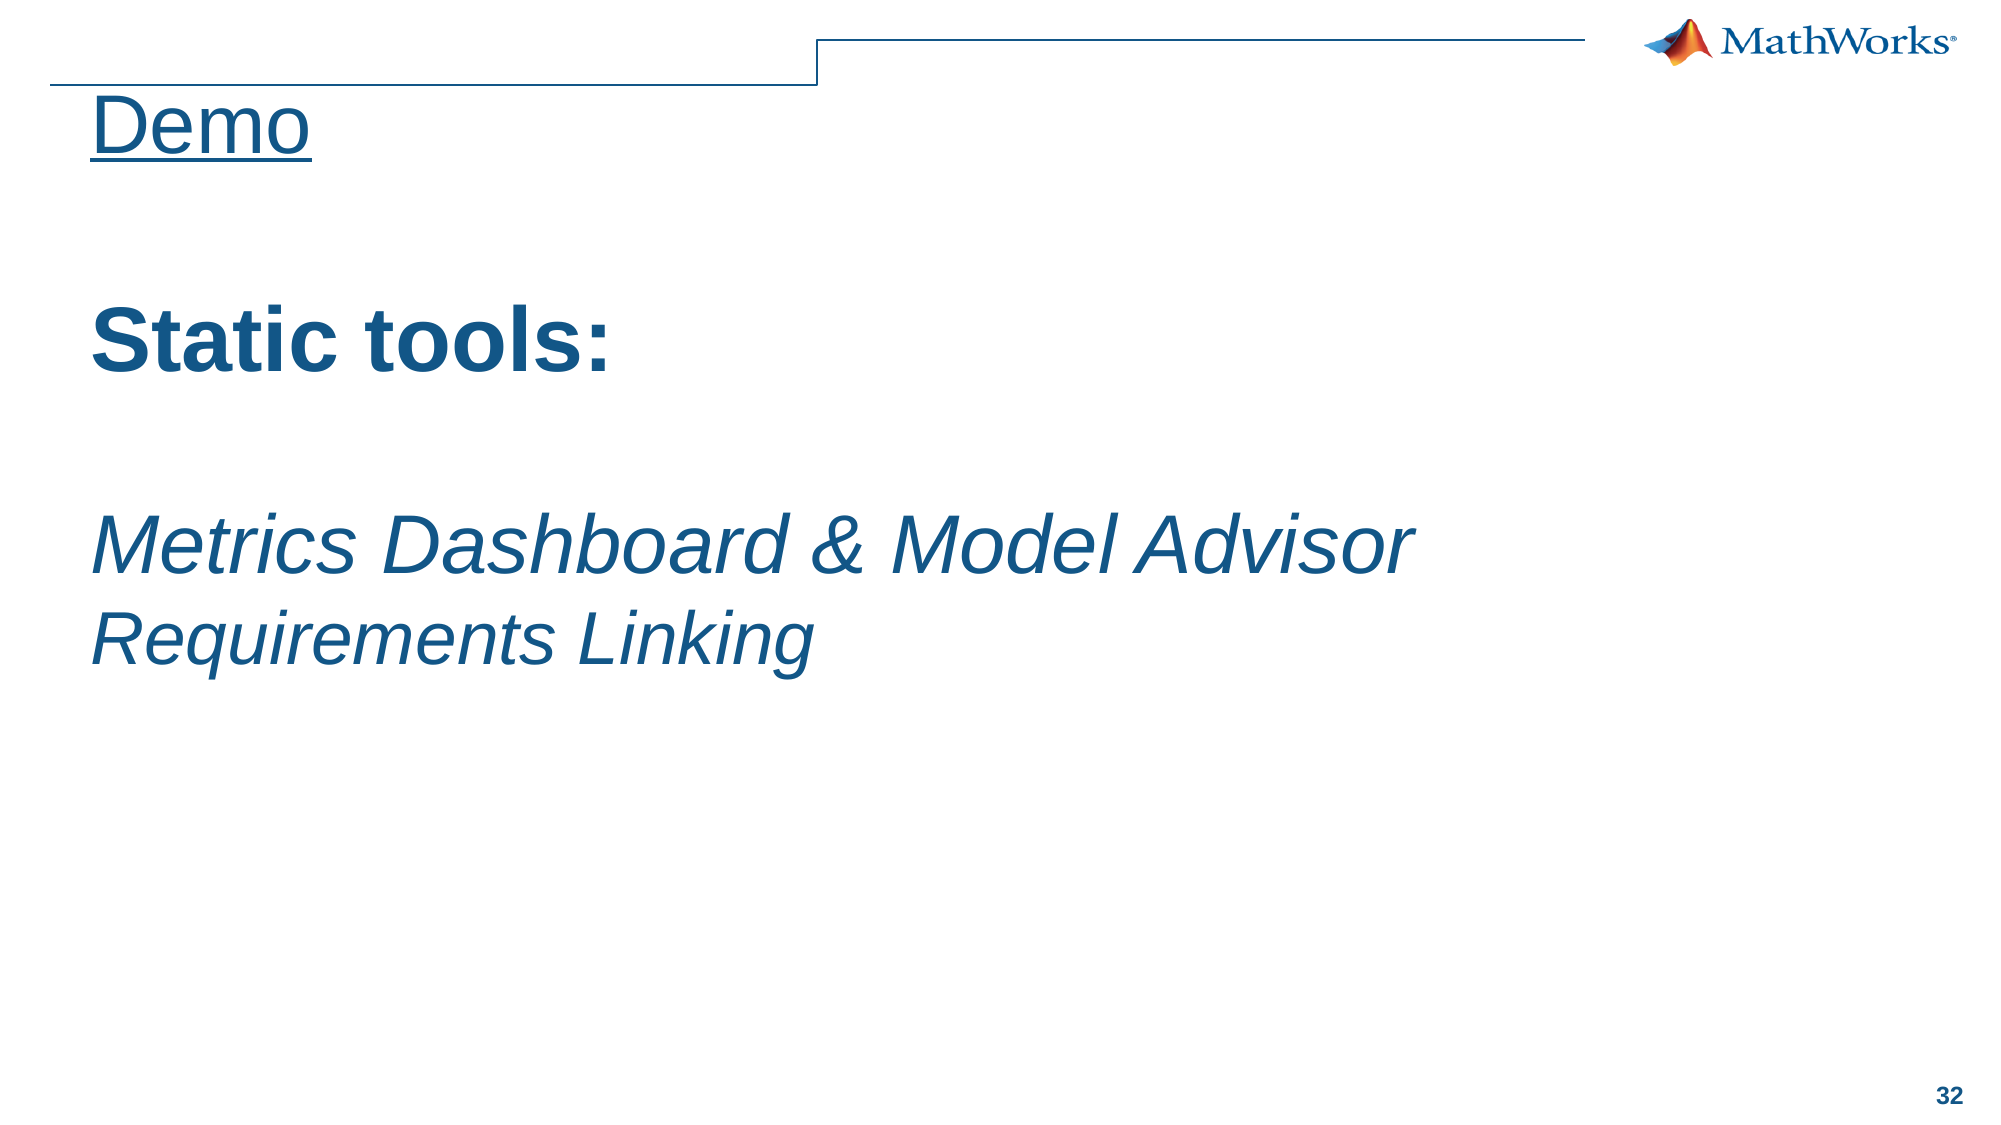

# Demo Static tools: Metrics Dashboard & Model Advisor Requirements Linking